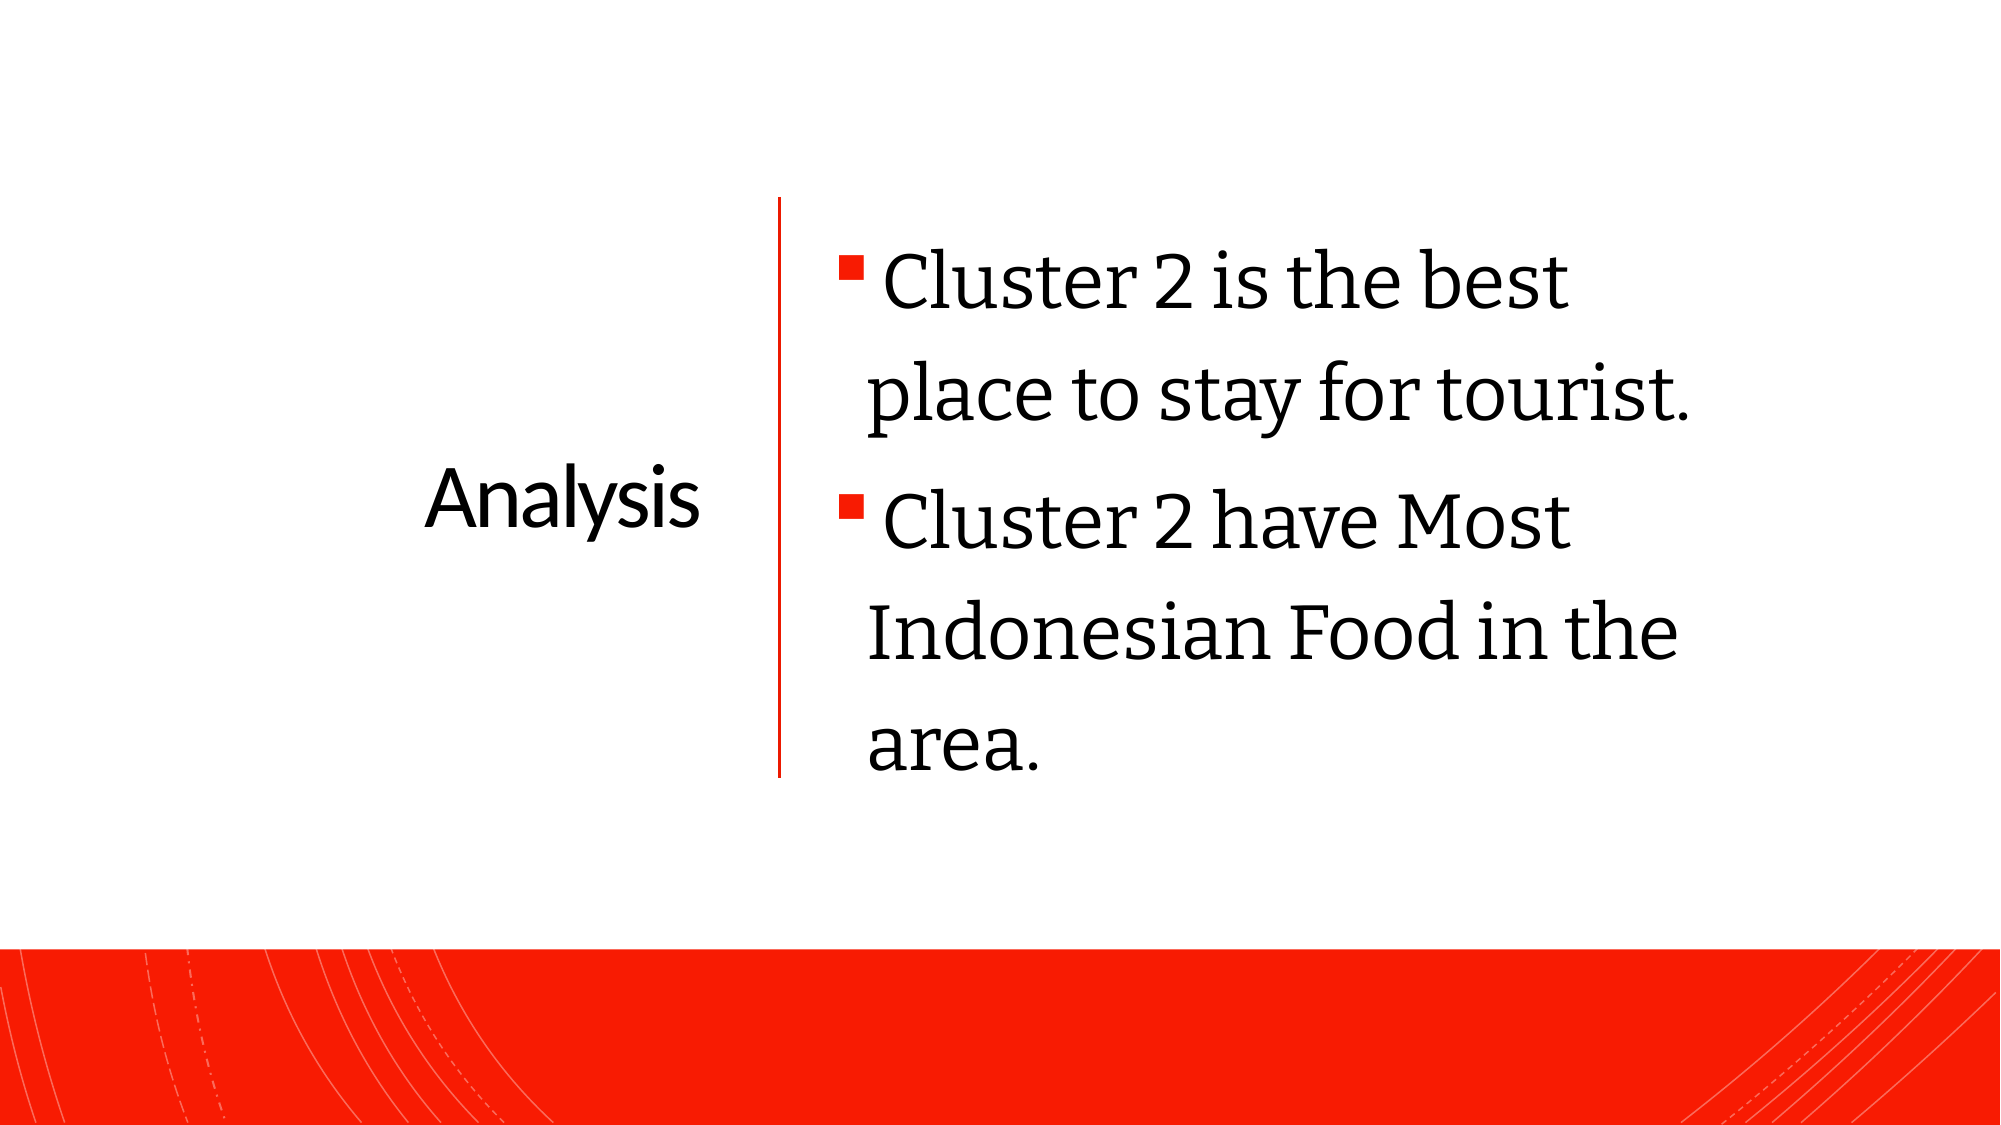

# Analysis
 Cluster 2 is the best place to stay for tourist.
 Cluster 2 have Most Indonesian Food in the area.